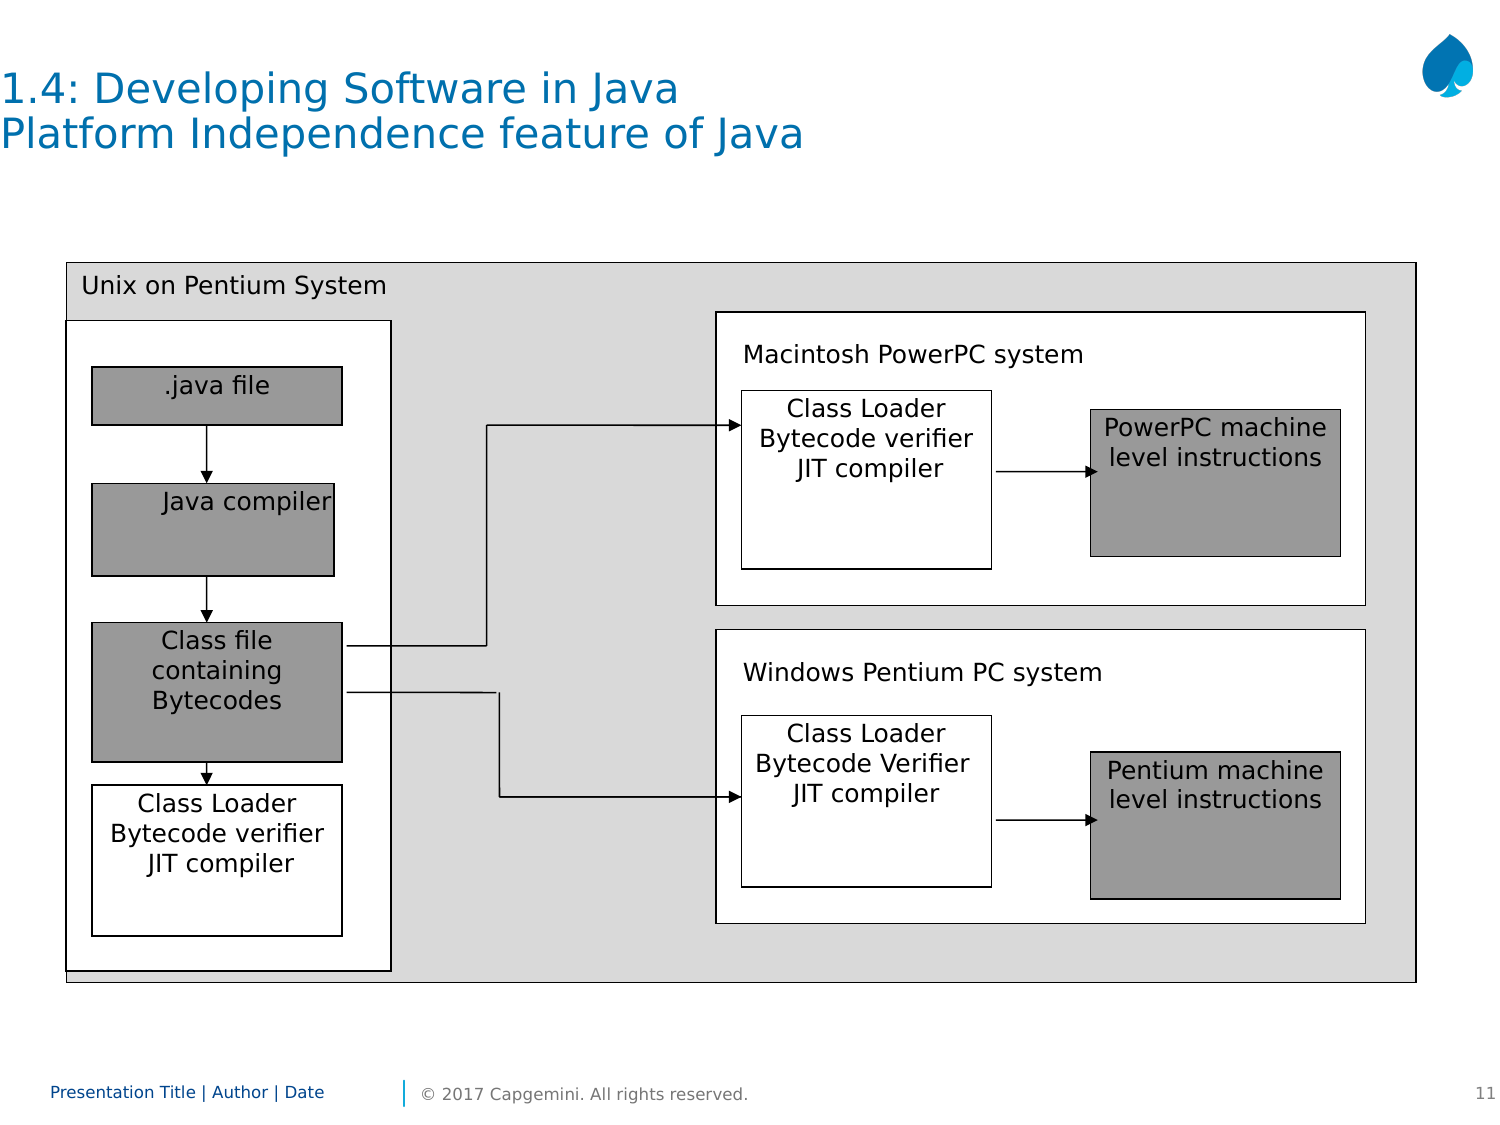

1.4: Developing Software in Java
Platform Independence feature of Java
Unix on Pentium System

Macintosh PowerPC system

.java file
Class Loader Bytecode verifier
 JIT compiler

PowerPC machine level instructions

Java compiler

Class file containing Bytecodes

Windows Pentium PC system

Class Loader Bytecode Verifier
JIT compiler

Pentium machine level instructions

Class Loader Bytecode verifier
 JIT compiler